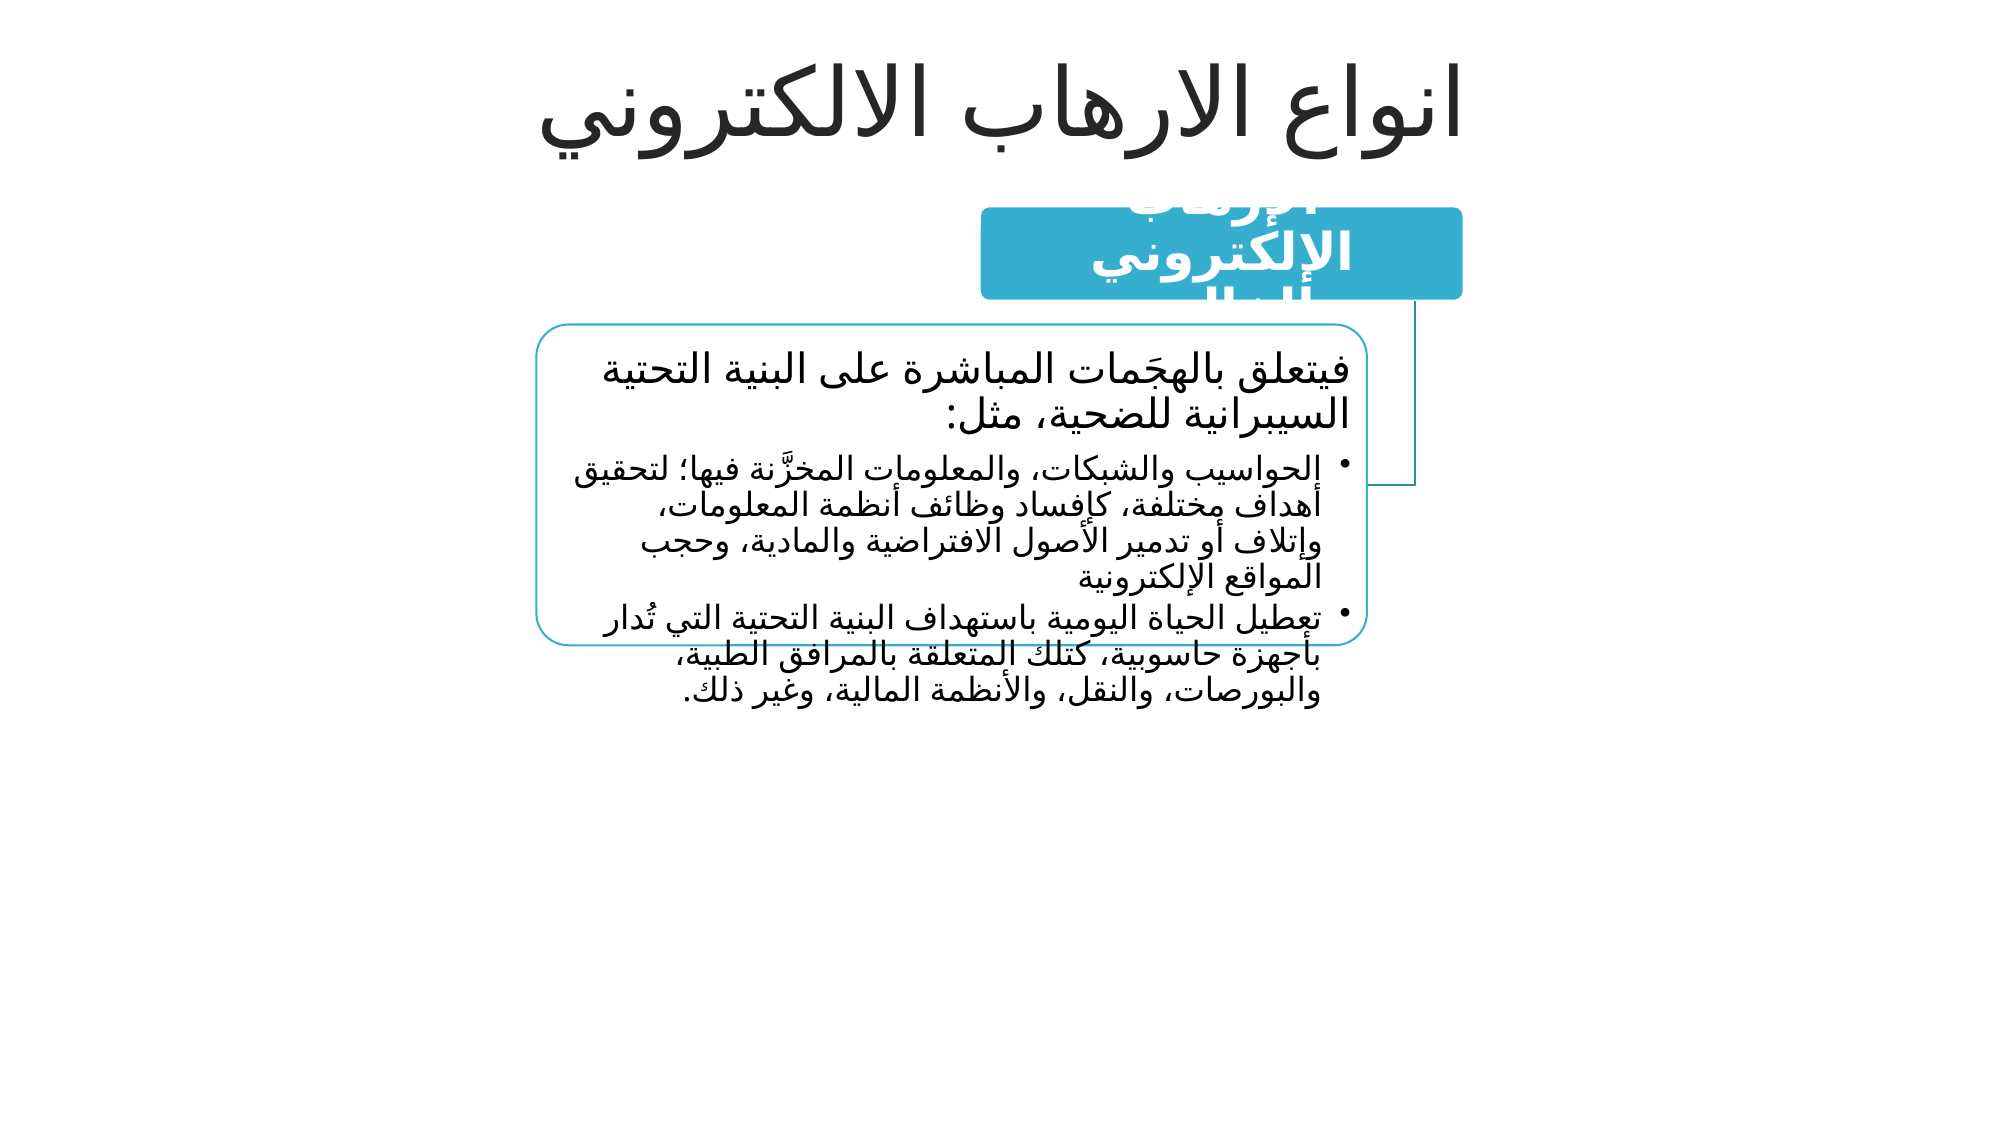

انواع الارهاب الالكتروني
الإرهاب الإلكتروني الخالص
فيتعلق بالهجَمات المباشرة على البنية التحتية السيبرانية للضحية، مثل:
الحواسيب والشبكات، والمعلومات المخزَّنة فيها؛ لتحقيق أهداف مختلفة، كإفساد وظائف أنظمة المعلومات، وإتلاف أو تدمير الأصول الافتراضية والمادية، وحجب المواقع الإلكترونية
تعطيل الحياة اليومية باستهداف البنية التحتية التي تُدار بأجهزة حاسوبية، كتلك المتعلقة بالمرافق الطبية، والبورصات، والنقل، والأنظمة المالية، وغير ذلك.